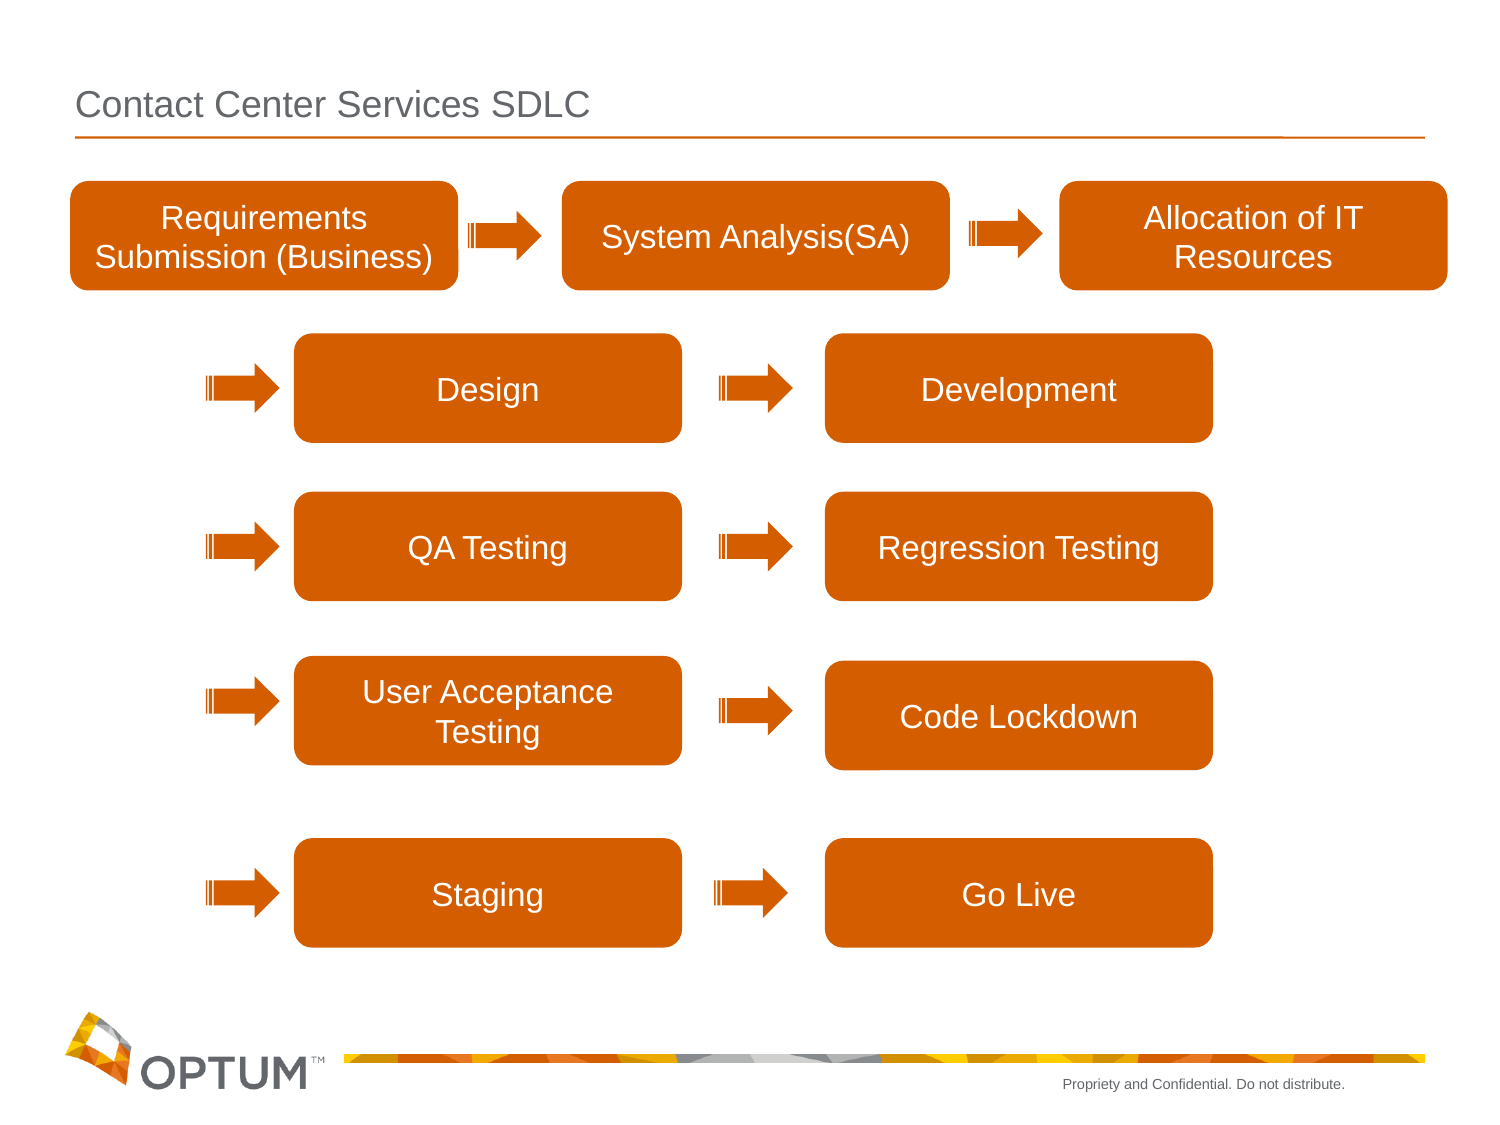

# Contact Center Services SDLC

System Analysis(SA)
Requirements Submission (Business)
Allocation of IT Resources

Design
Development

Regression Testing
QA Testing

User Acceptance Testing
Code Lockdown

Staging
Go Live